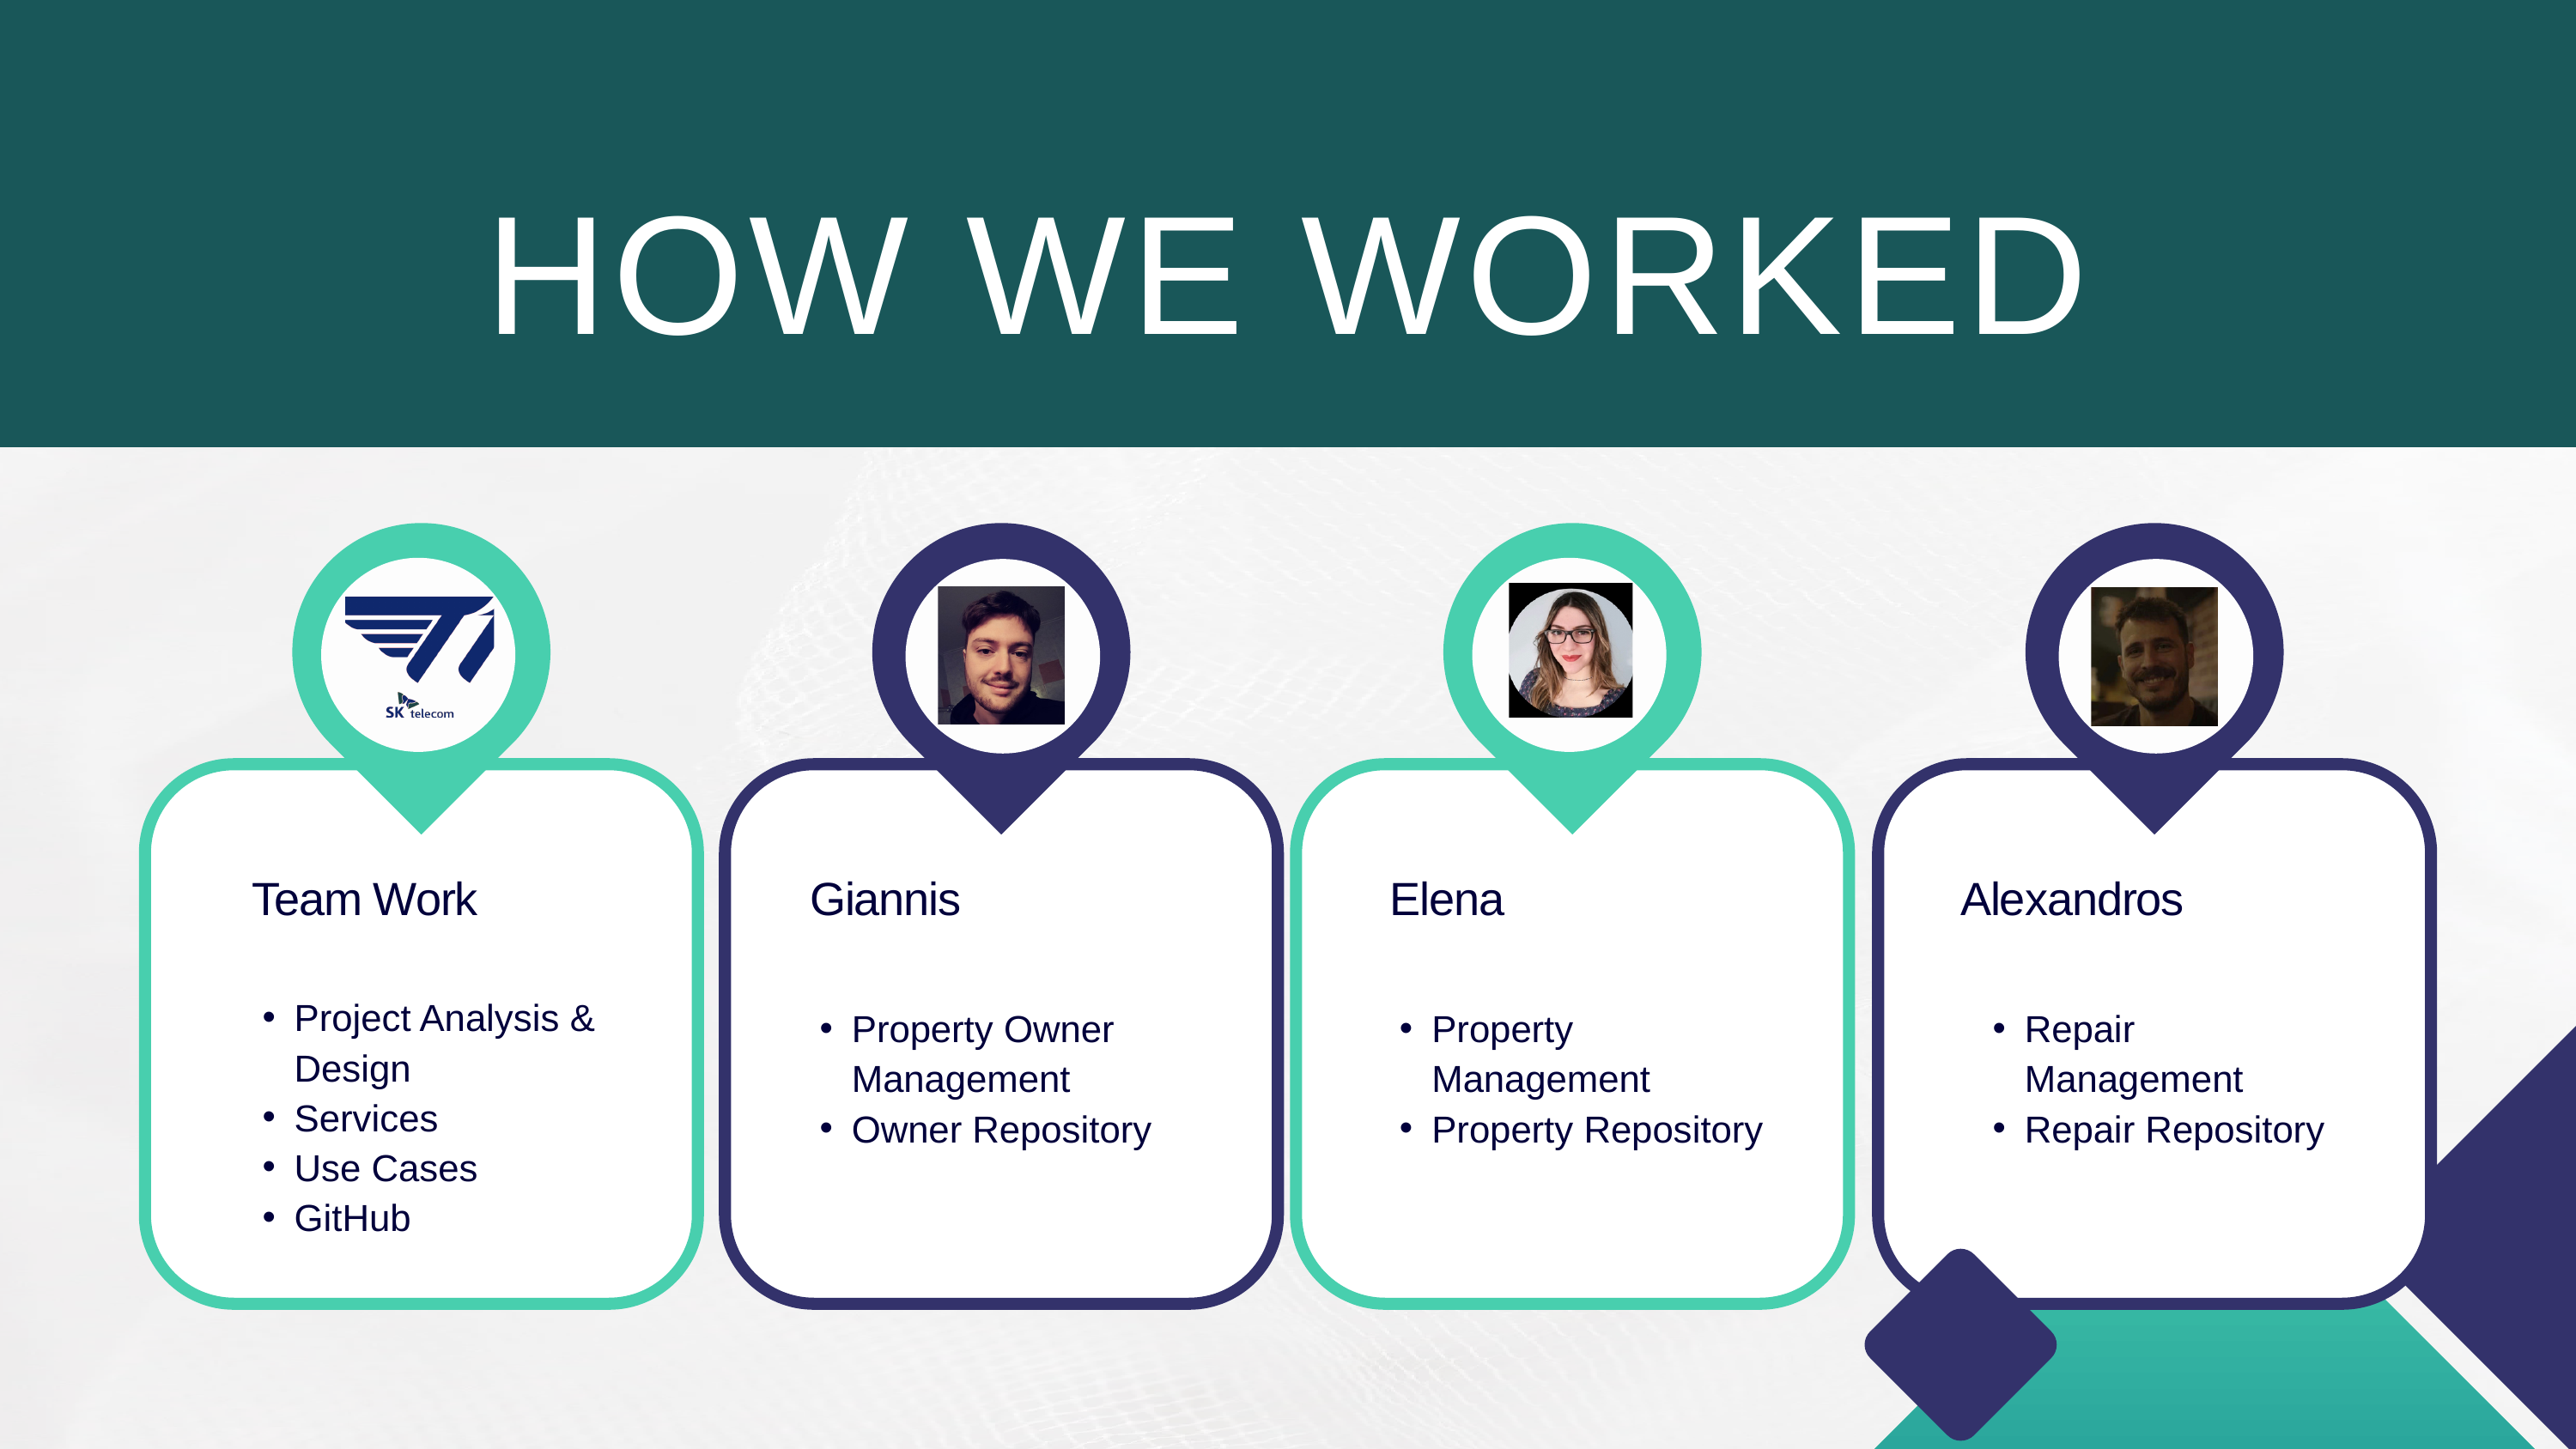

HOW WE WORKED

 Team Work
Giannis
Elena
Alexandros
Project Analysis & Design
Services
Use Cases
GitHub
Property Owner Management
Owner Repository
Property Management
Property Repository
Repair Management
Repair Repository